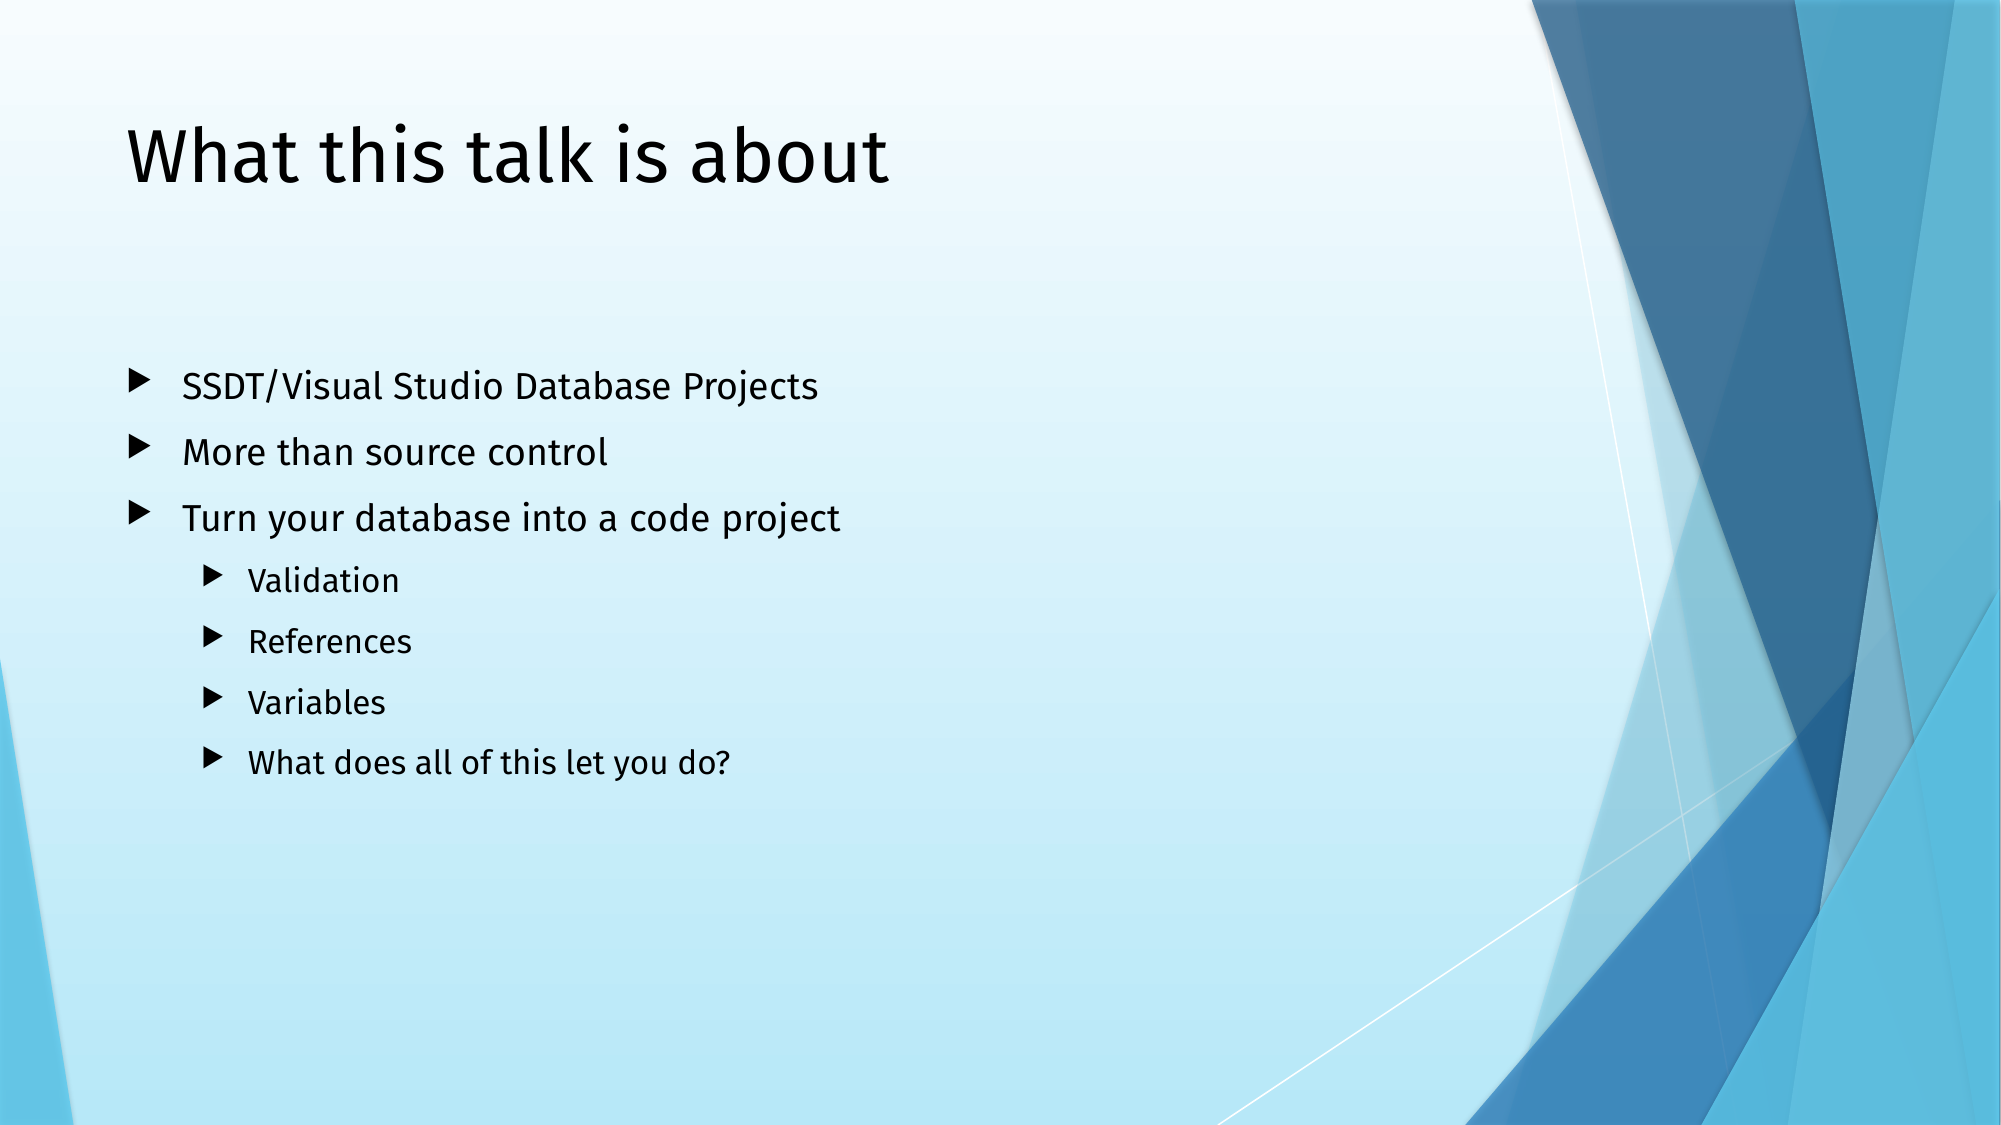

# What this talk is about
SSDT/Visual Studio Database Projects
More than source control
Turn your database into a code project
Validation
References
Variables
What does all of this let you do?